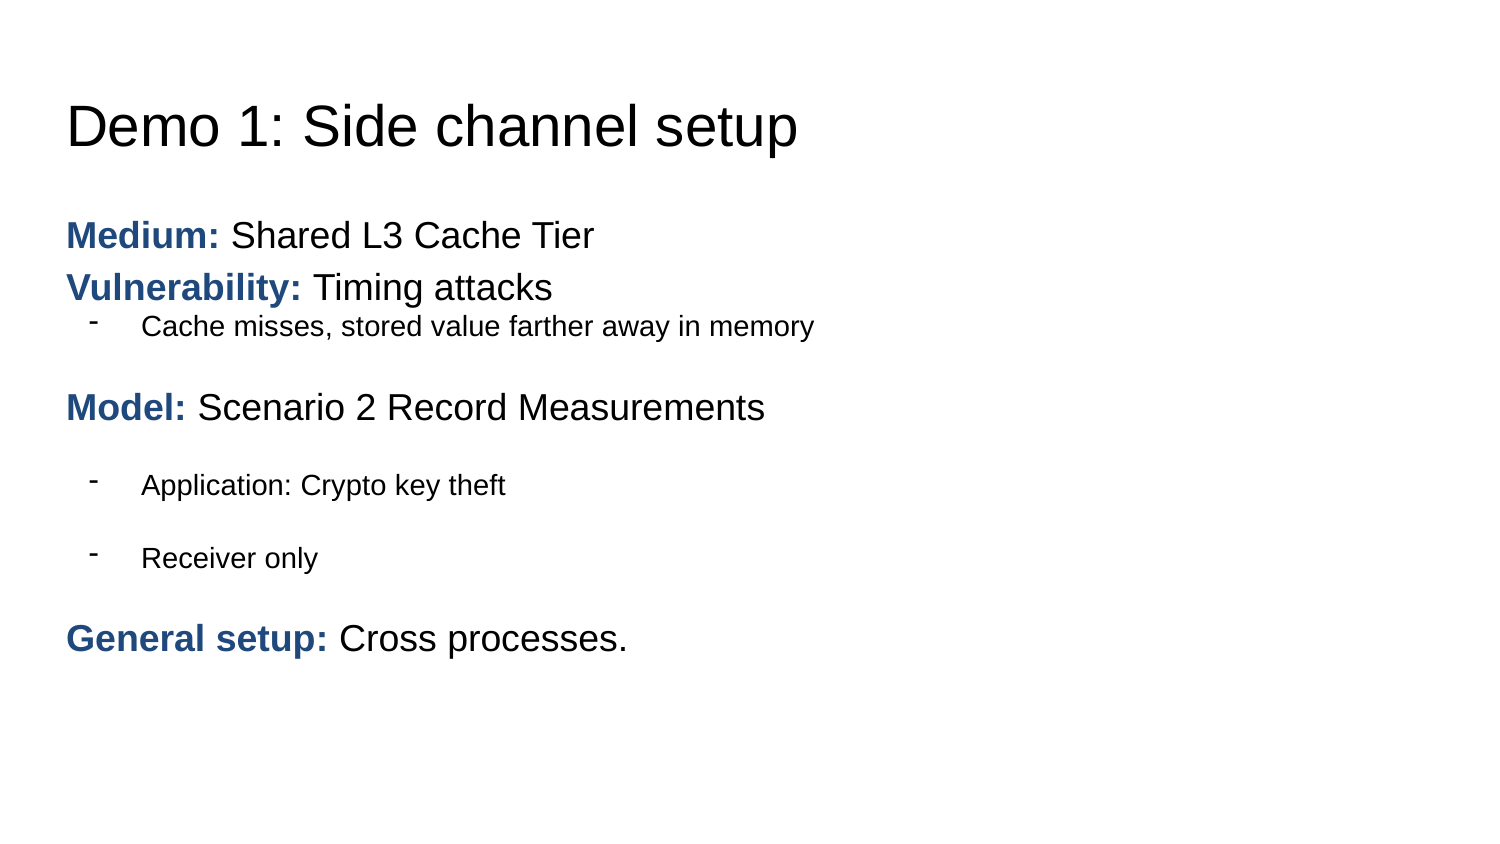

# Demo 1: Side channel setup
Medium: Shared L3 Cache Tier
Vulnerability: Timing attacks
Cache misses, stored value farther away in memory
Model: Scenario 2 Record Measurements
Application: Crypto key theft
Receiver only
General setup: Cross processes.